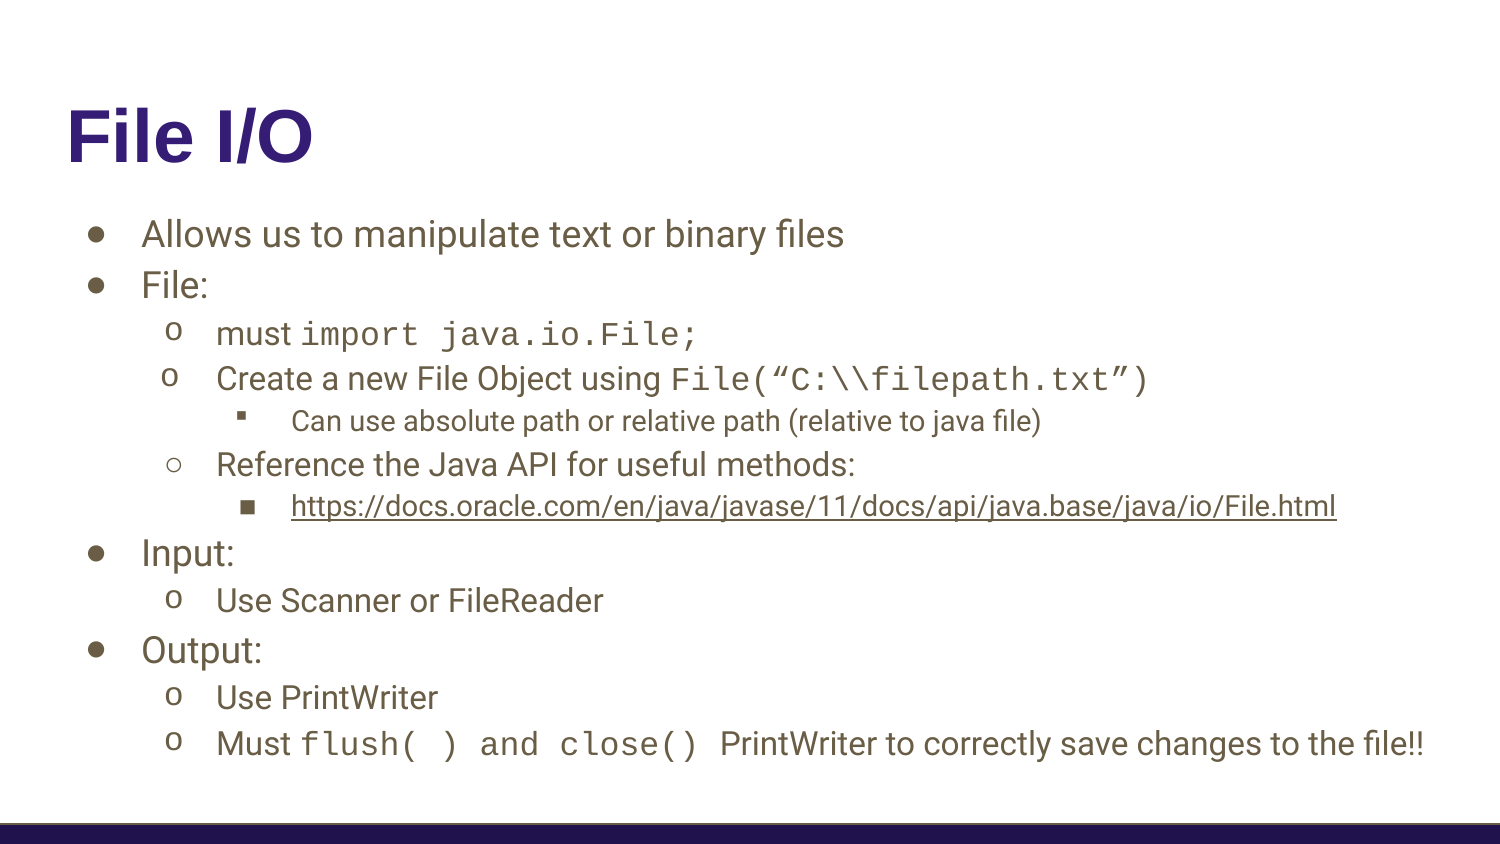

# File I/O
Allows us to manipulate text or binary files
File:
must import java.io.File;
Create a new File Object using File(“C:\\filepath.txt”)
Can use absolute path or relative path (relative to java file)
Reference the Java API for useful methods:
https://docs.oracle.com/en/java/javase/11/docs/api/java.base/java/io/File.html
Input:
Use Scanner or FileReader
Output:
Use PrintWriter
Must flush( ) and close() PrintWriter to correctly save changes to the file!!